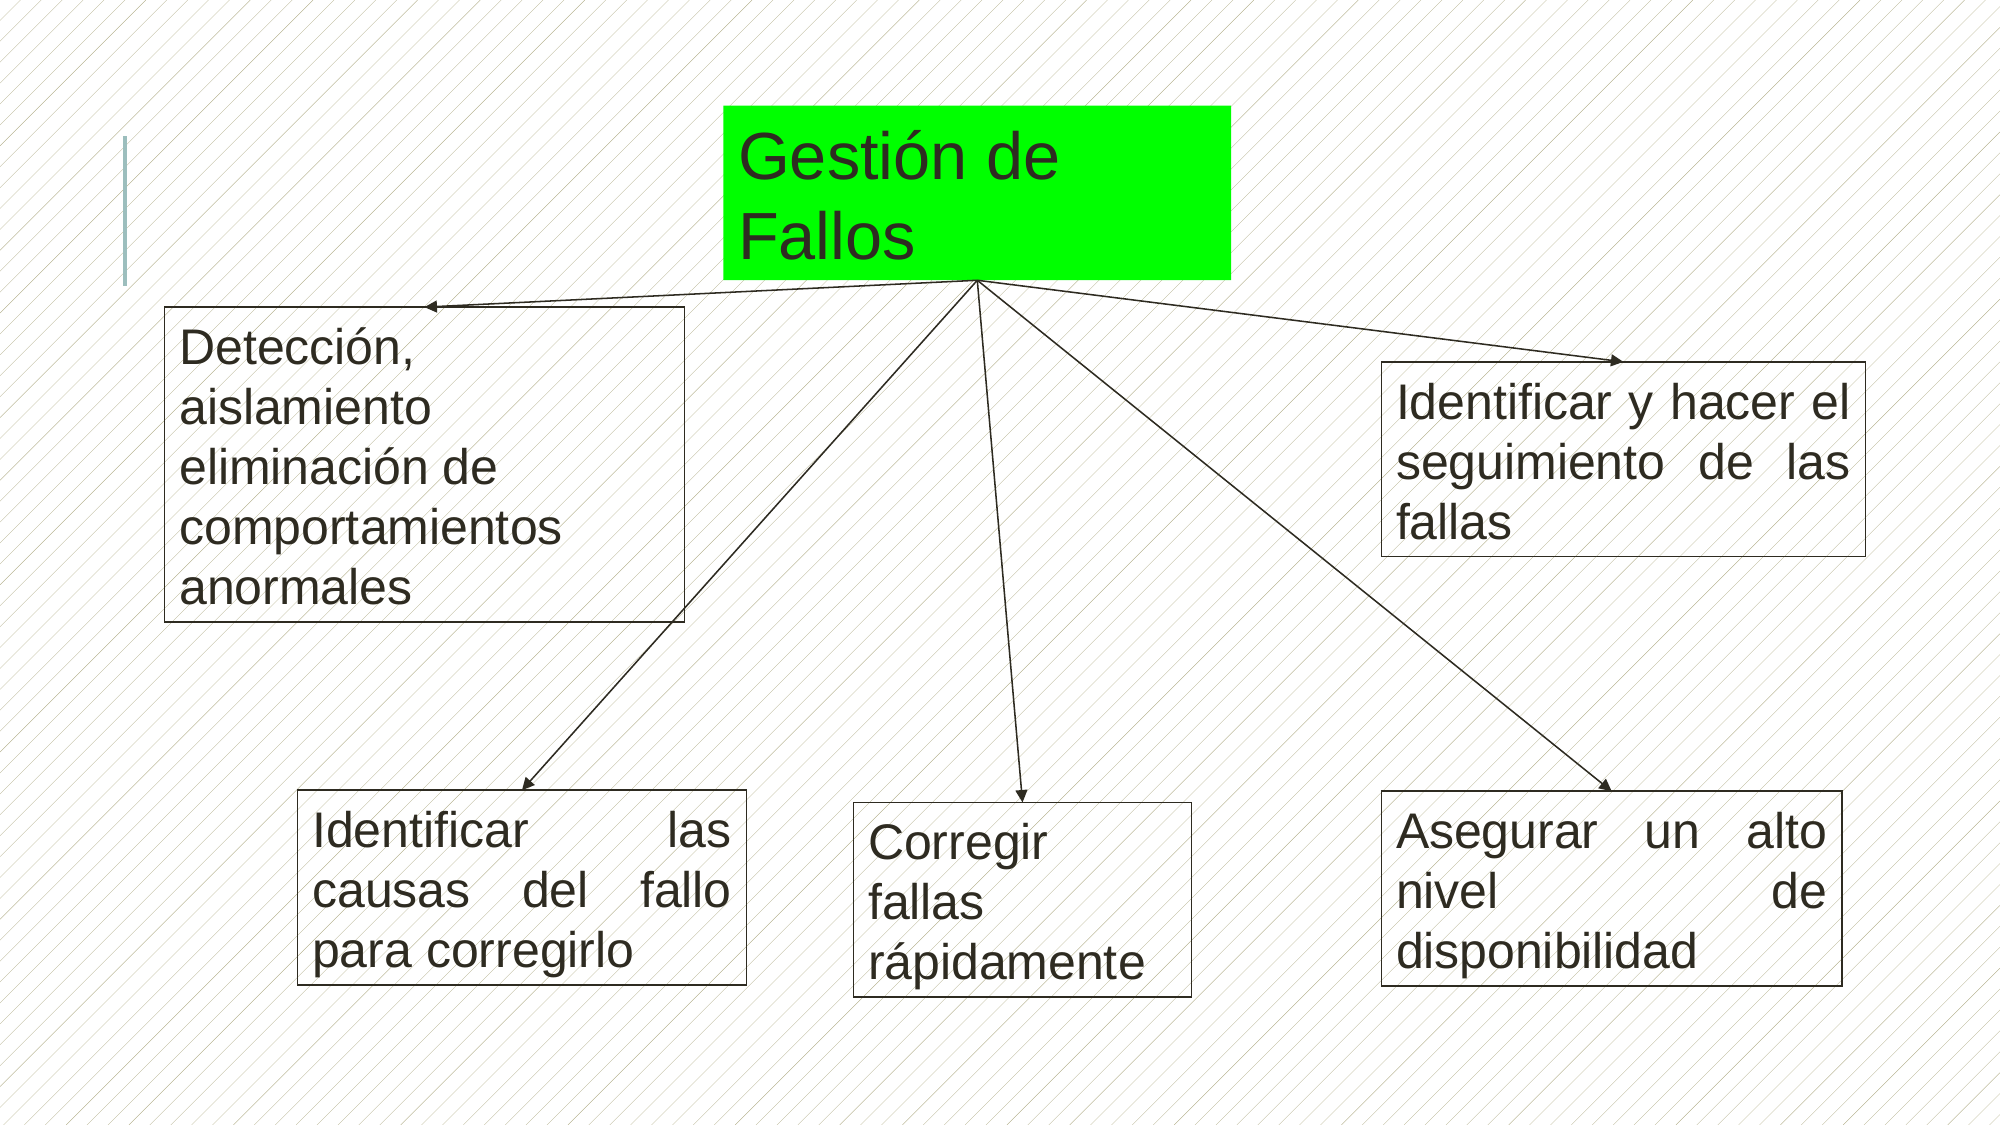

Gestión de Fallos
Detección, aislamiento eliminación de comportamientos anormales
Identificar y hacer el seguimiento de las fallas
Identificar las causas del fallo para corregirlo
Asegurar un alto nivel de disponibilidad
Corregir fallas rápidamente